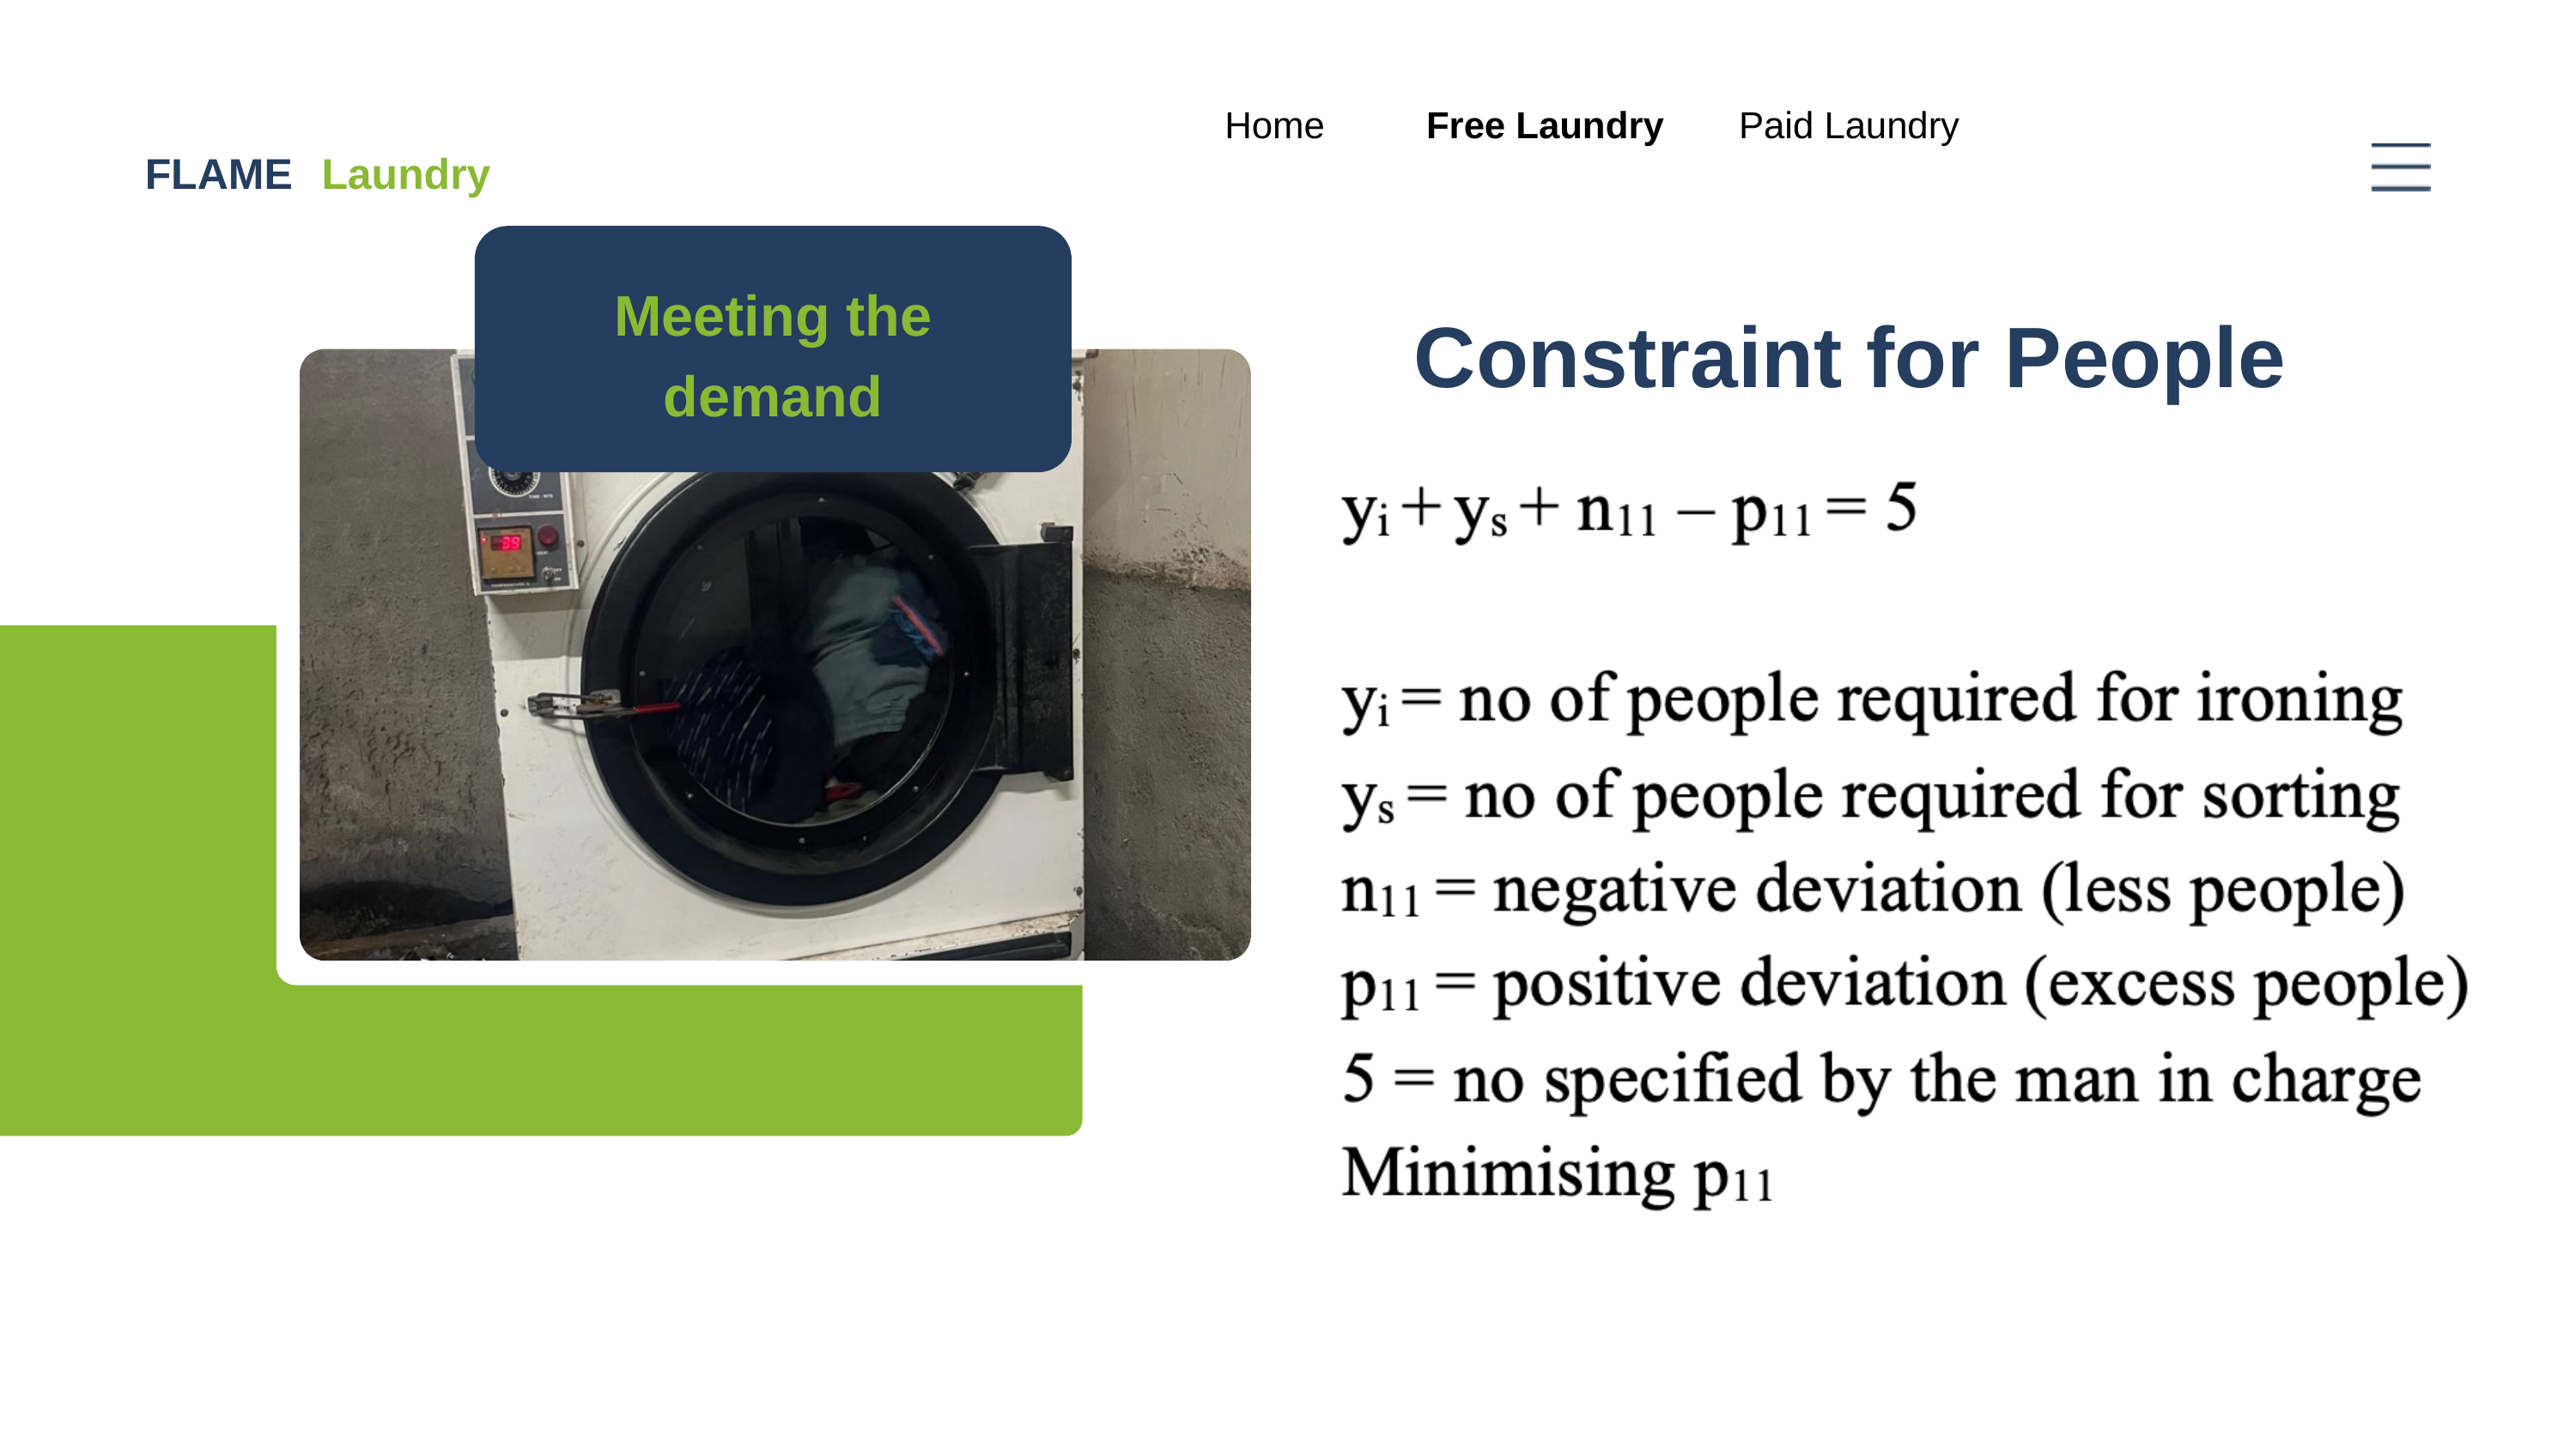

Home
Free Laundry
Paid Laundry
FLAME
Laundry

Meeting the demand
Constraint for People